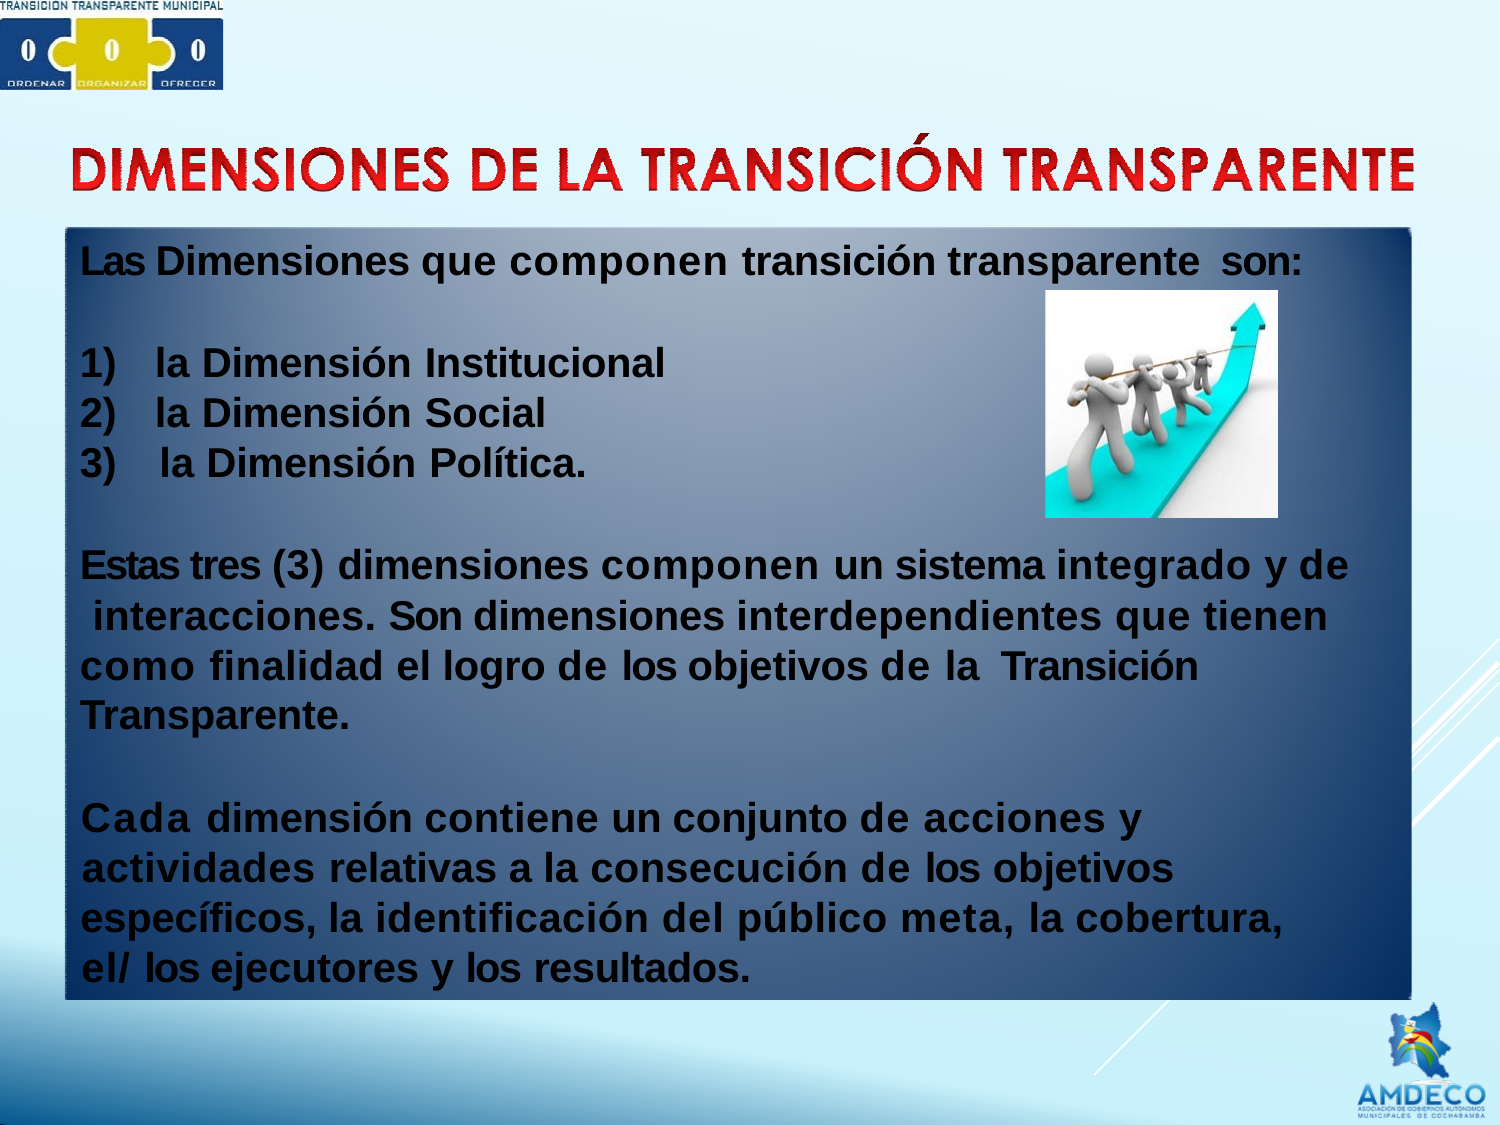

Las Dimensiones que componen transición transparente son:

la Dimensión Institucional
la Dimensión Social
la Dimensión Política.

Estas tres (3) dimensiones componen un sistema integrado y de  interacciones. Son dimensiones interdependientes que tienen  como finalidad el logro de los objetivos de la Transición
Transparente.

Cada dimensión contiene un conjunto de acciones y  actividades relativas a la consecución de los objetivos
específicos, la identificación del público meta, la cobertura,  el/ los ejecutores y los resultados.